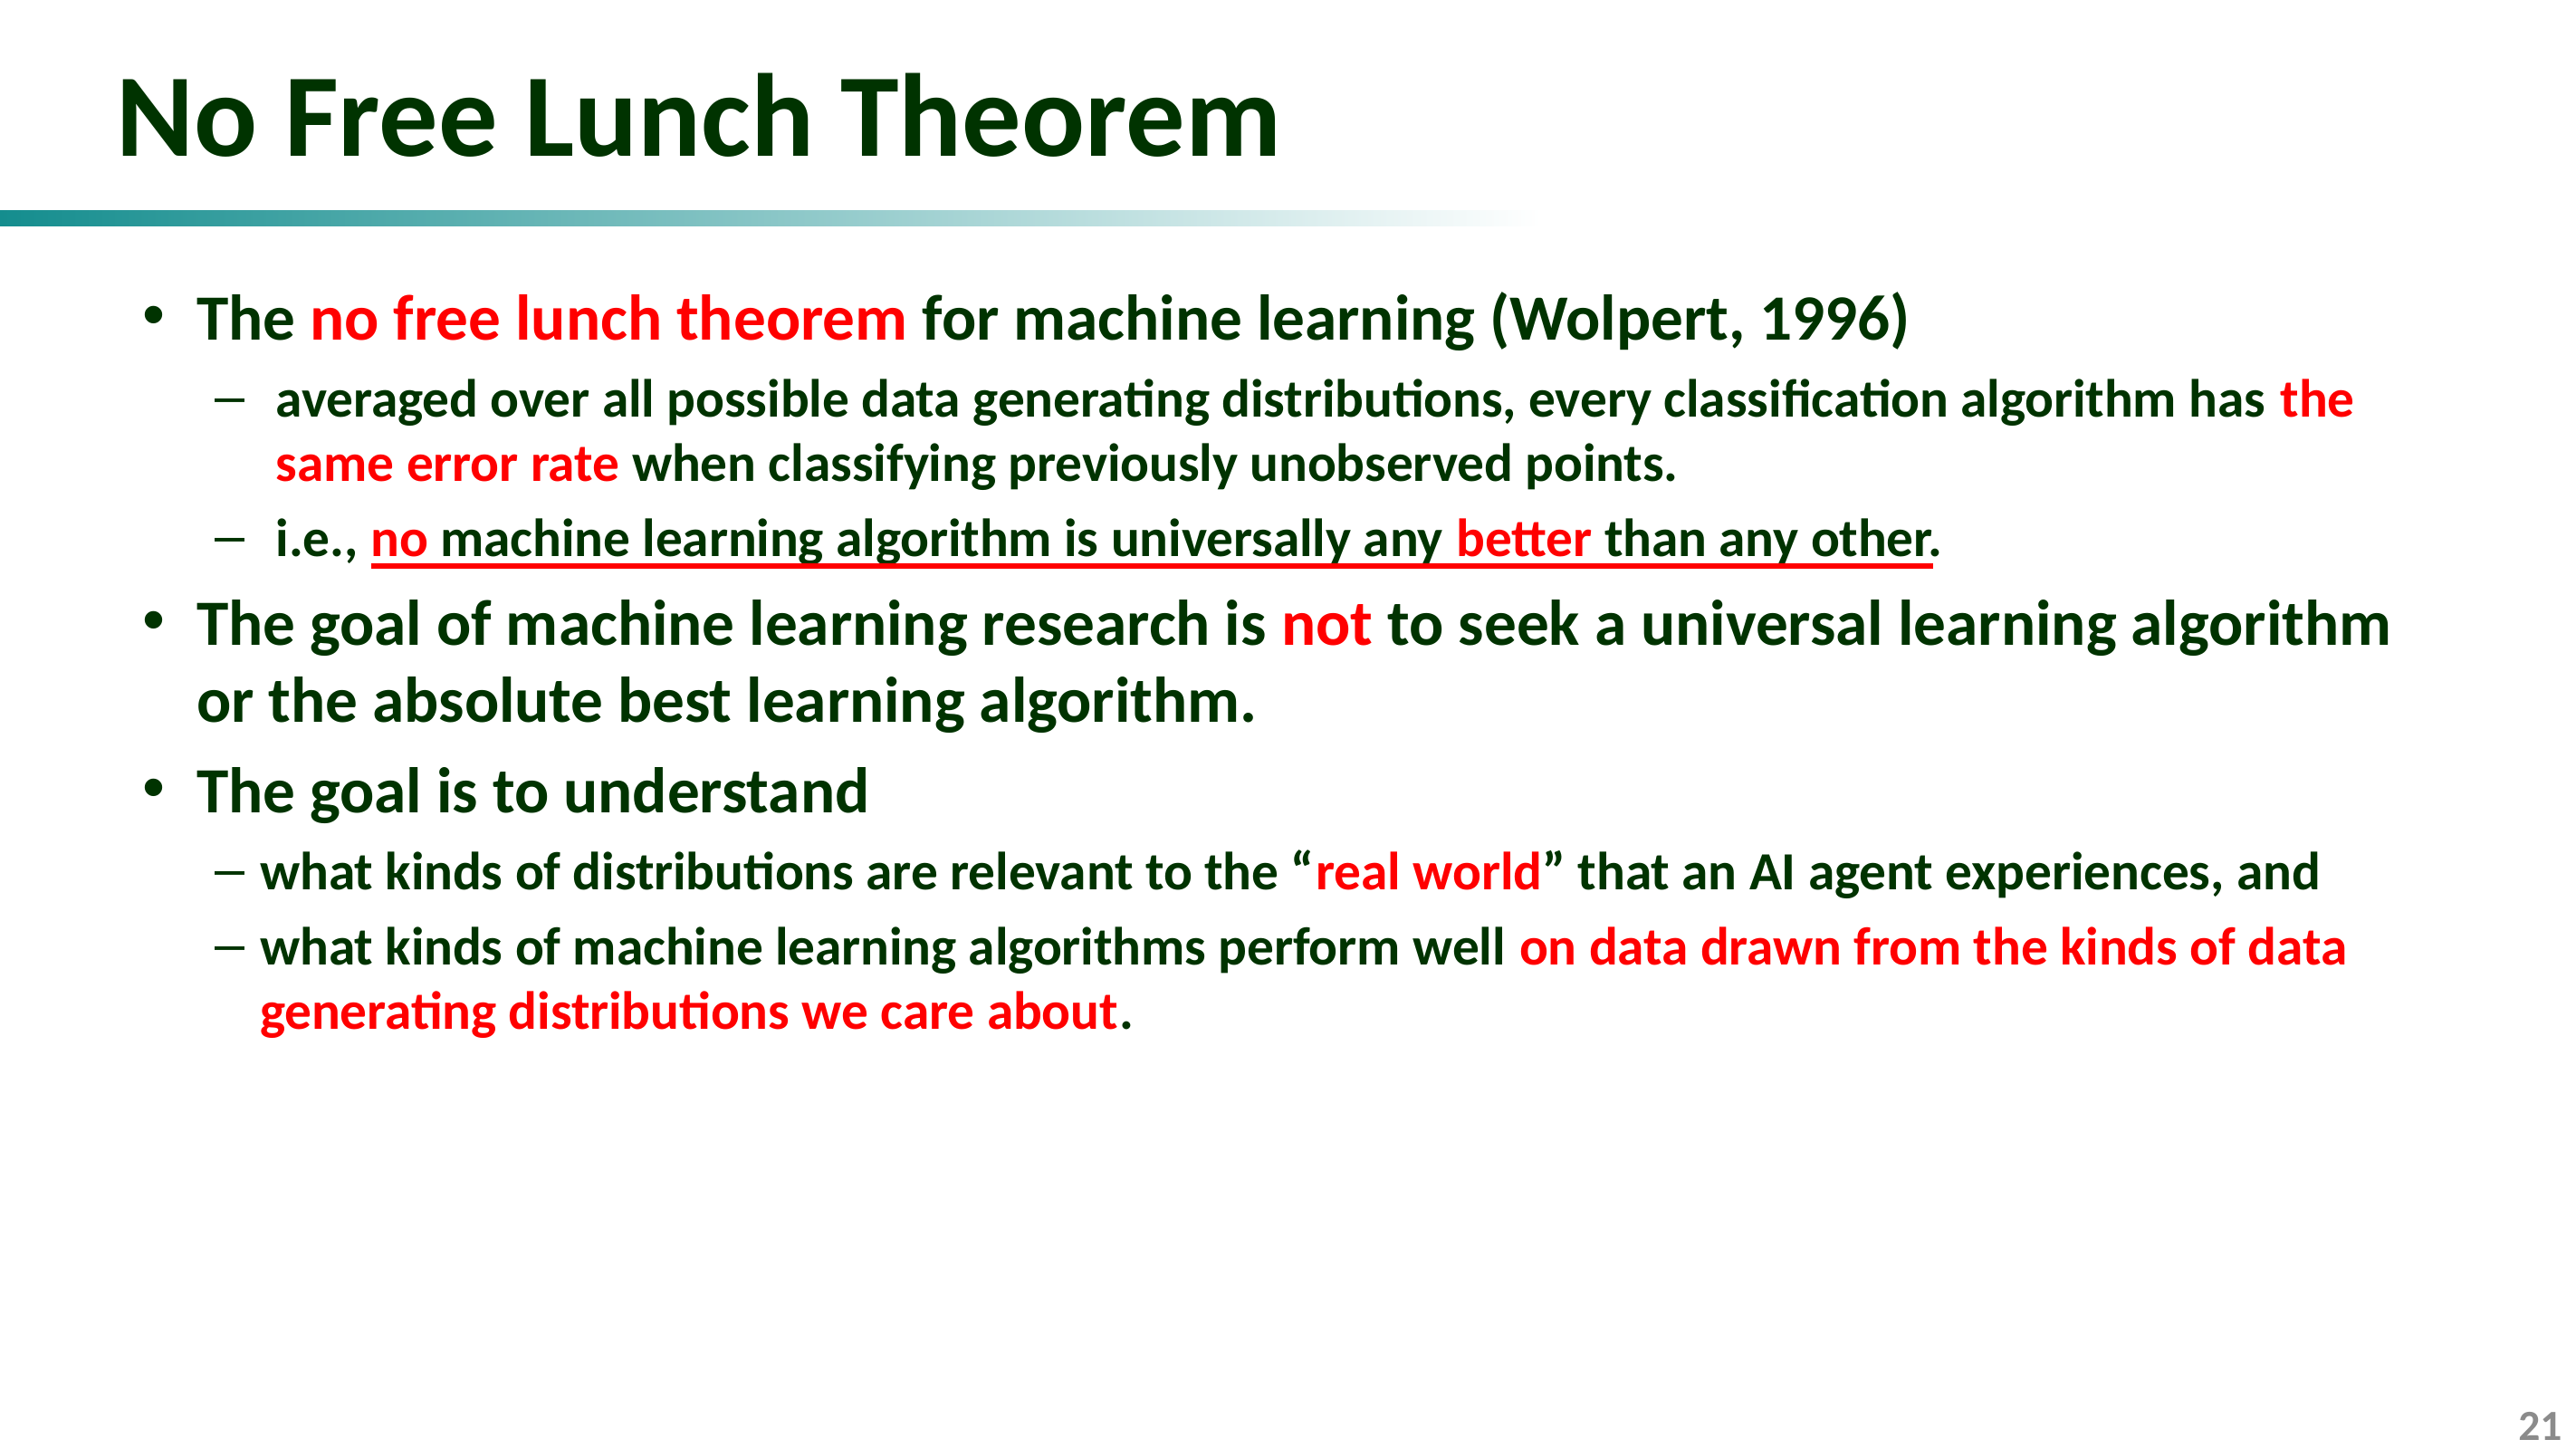

# No Free Lunch Theorem
The no free lunch theorem for machine learning (Wolpert, 1996)
averaged over all possible data generating distributions, every classification algorithm has the same error rate when classifying previously unobserved points.
i.e., no machine learning algorithm is universally any better than any other.
The goal of machine learning research is not to seek a universal learning algorithm or the absolute best learning algorithm.
The goal is to understand
what kinds of distributions are relevant to the “real world” that an AI agent experiences, and
what kinds of machine learning algorithms perform well on data drawn from the kinds of data generating distributions we care about.
21